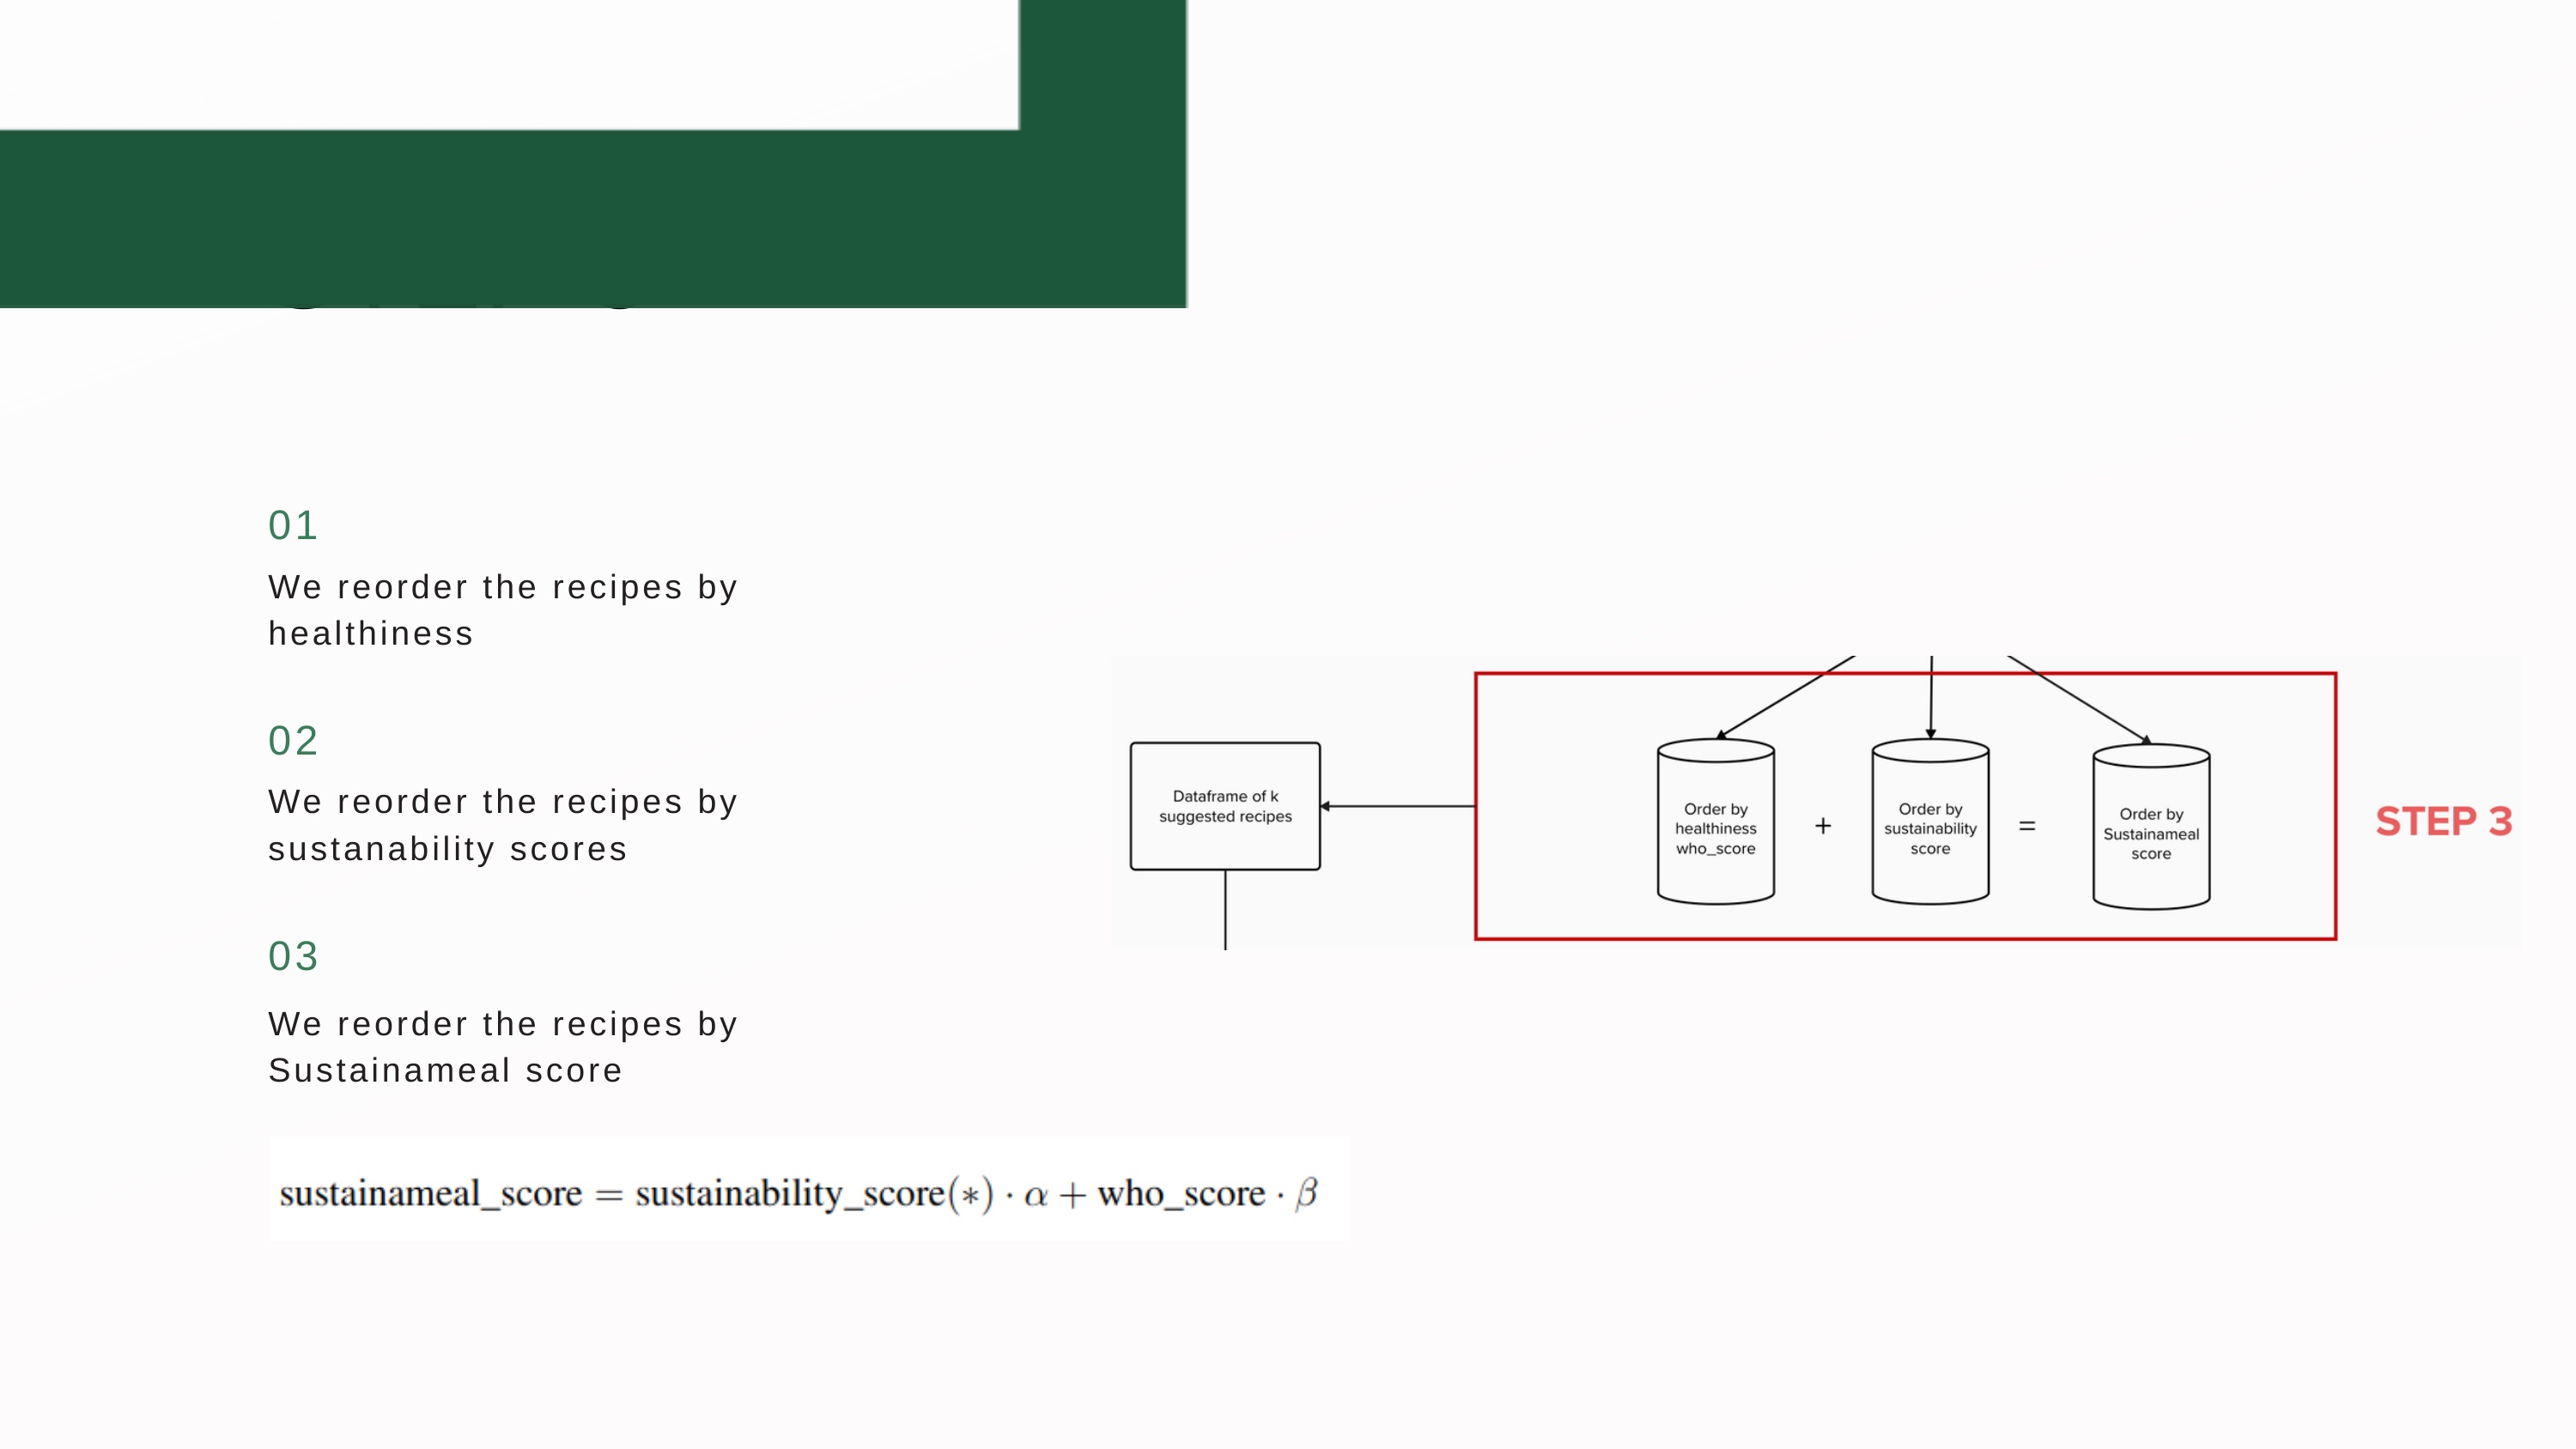

STEP 3
01
We reorder the recipes by healthiness

02
We reorder the recipes by sustanability scores
03
We reorder the recipes by Sustainameal score